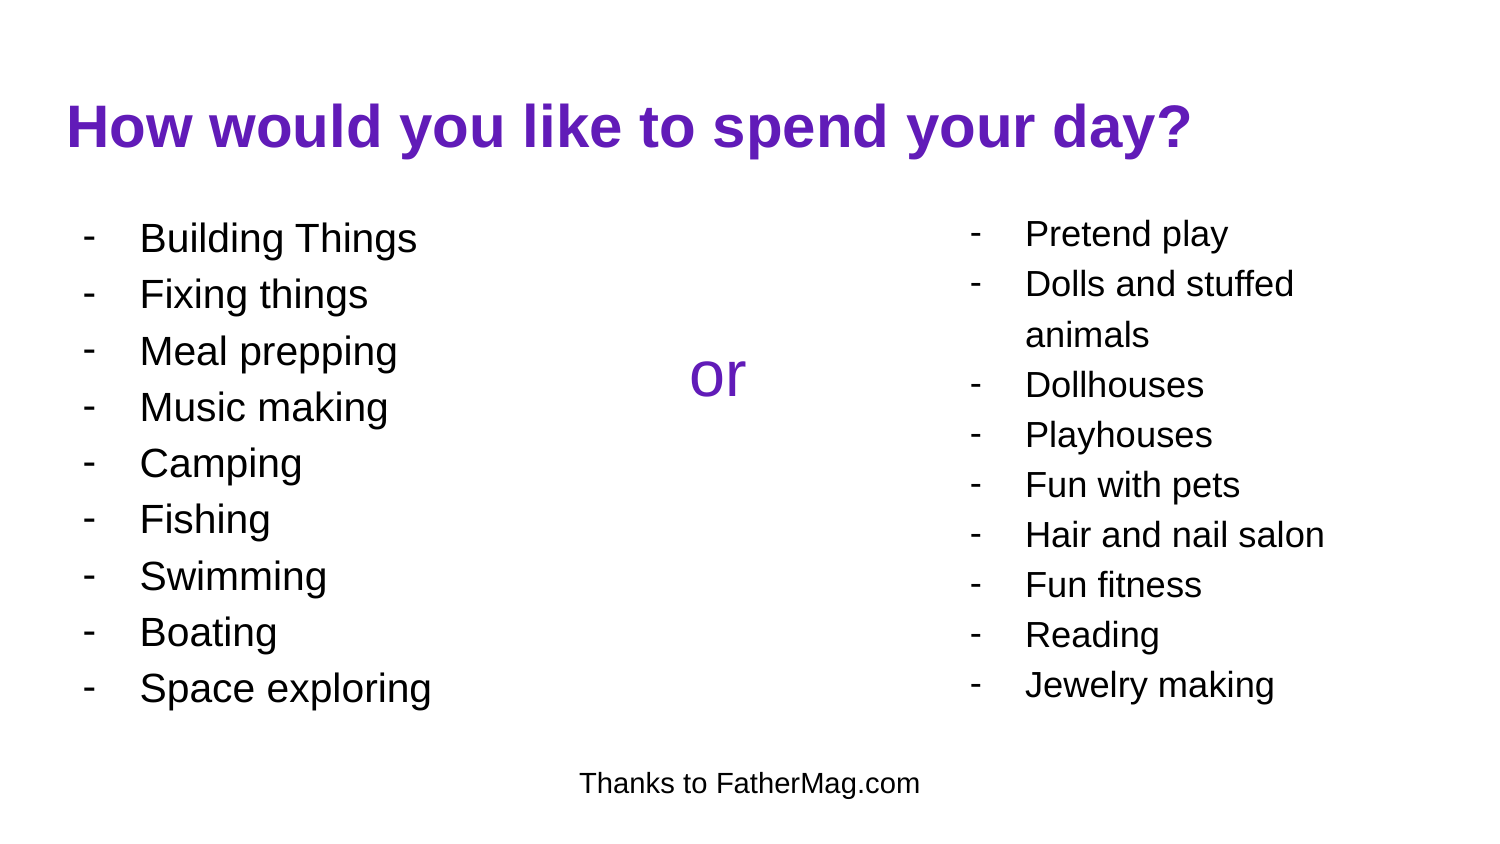

# How would you like to spend your day?
Building Things
Fixing things
Meal prepping
Music making
Camping
Fishing
Swimming
Boating
Space exploring
Pretend play
Dolls and stuffed animals
Dollhouses
Playhouses
Fun with pets
Hair and nail salon
Fun fitness
Reading
Jewelry making
or
Thanks to FatherMag.com